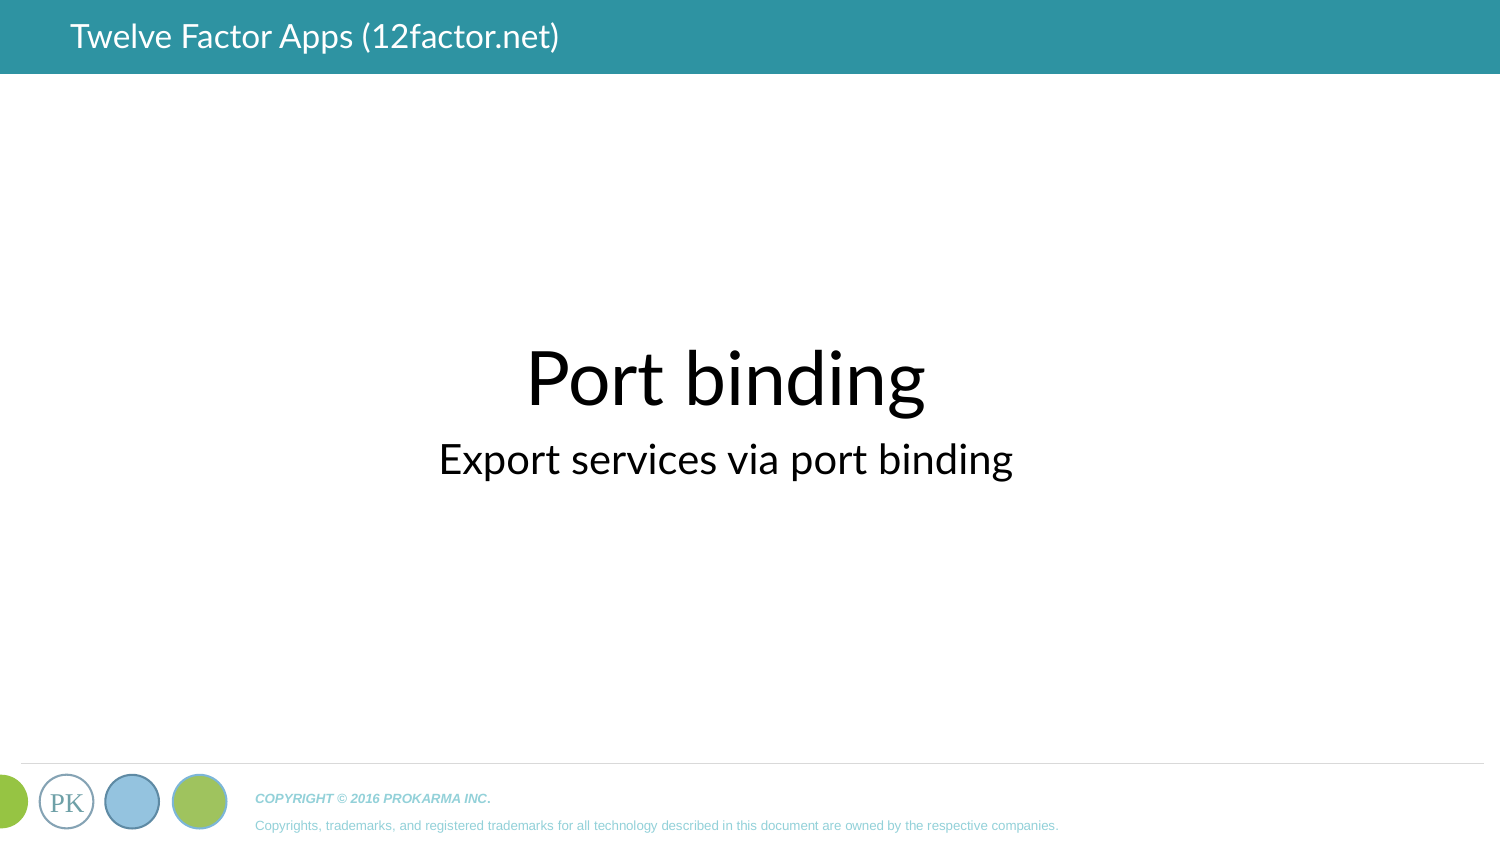

# Twelve Factor Apps (12factor.net)

Port binding
Export services via port binding